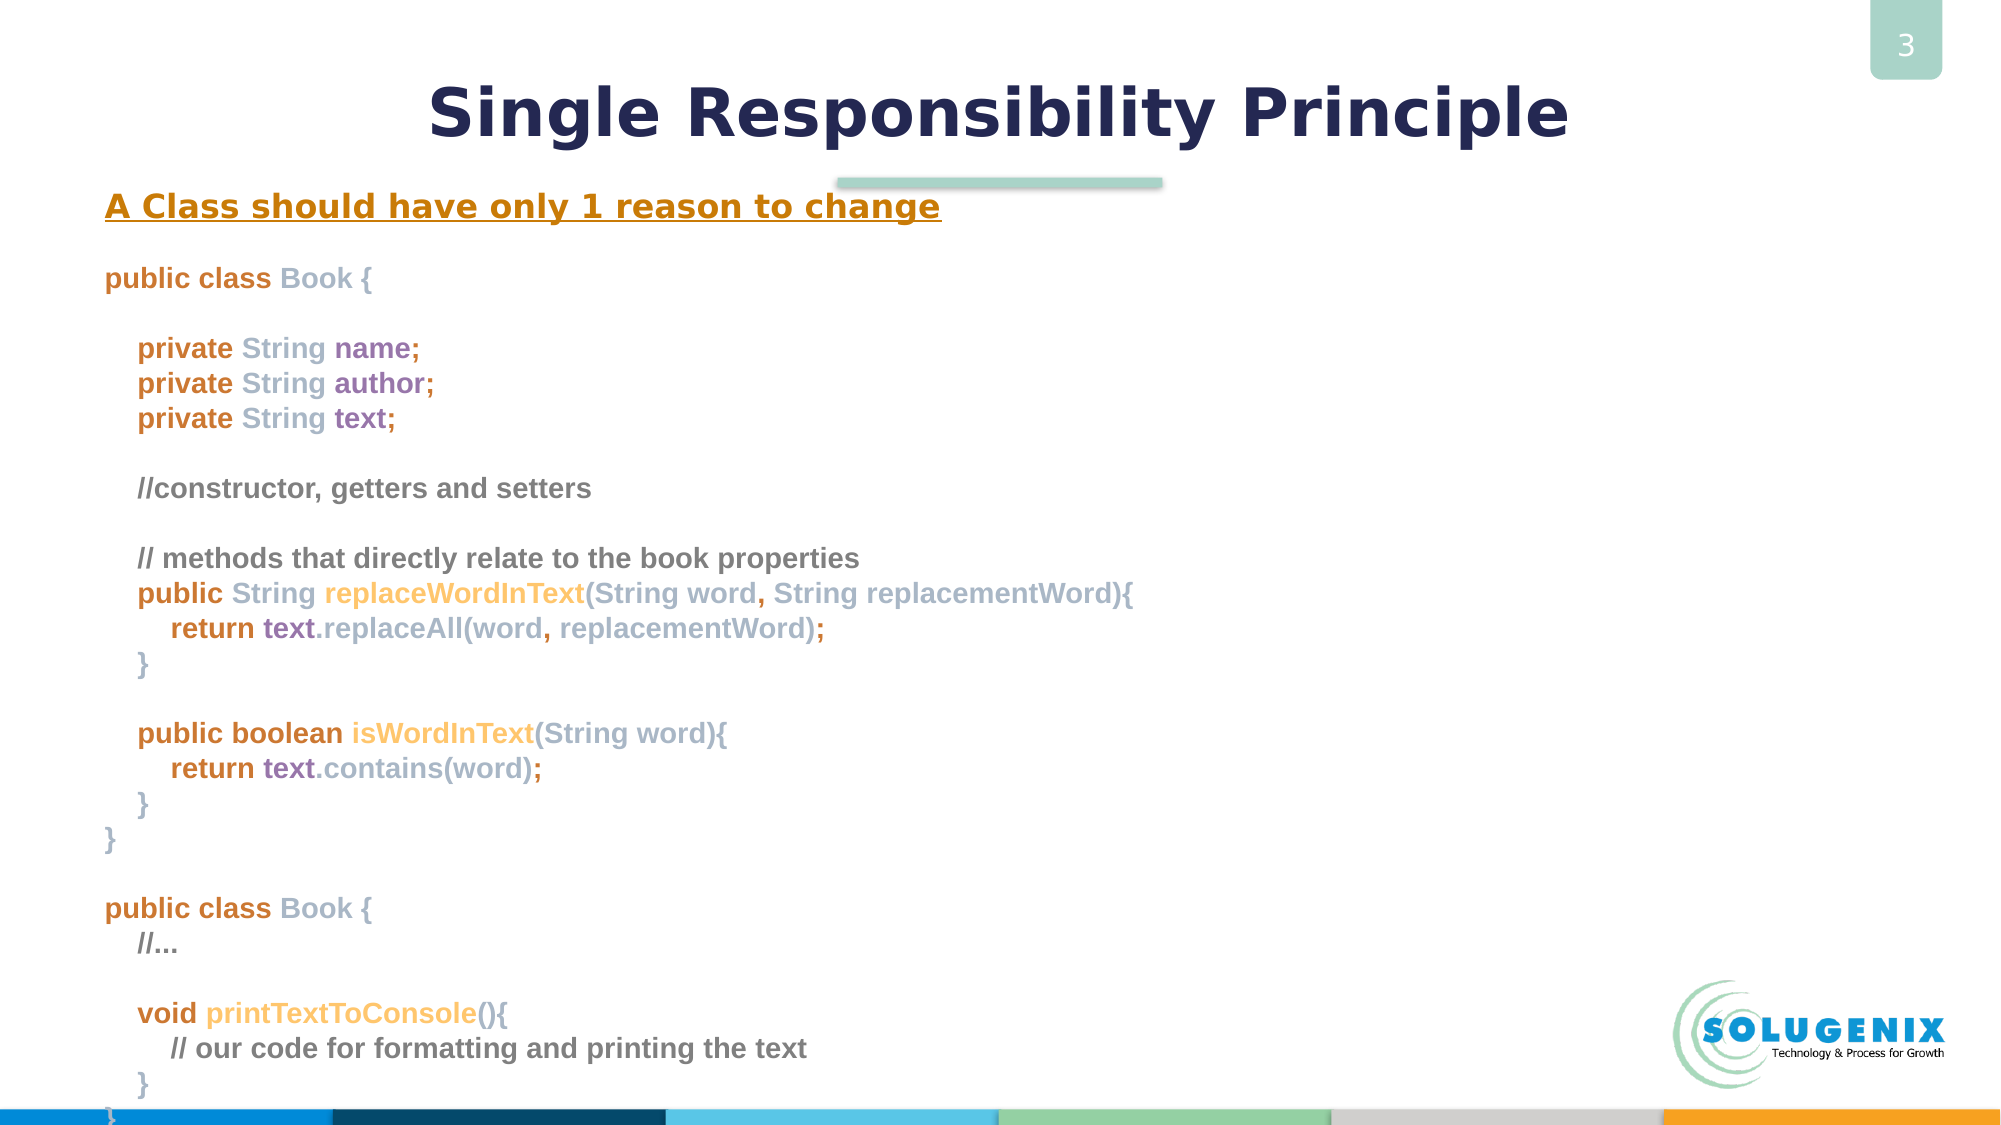

# Single Responsibility Principle
A Class should have only 1 reason to change

public class Book {
    private String name;
    private String author;
    private String text;
    //constructor, getters and setters
    // methods that directly relate to the book properties
    public String replaceWordInText(String word, String replacementWord){
        return text.replaceAll(word, replacementWord);
    }
    public boolean isWordInText(String word){
        return text.contains(word);
    }
}

public class Book {
    //...
    void printTextToConsole(){
        // our code for formatting and printing the text
    }
}